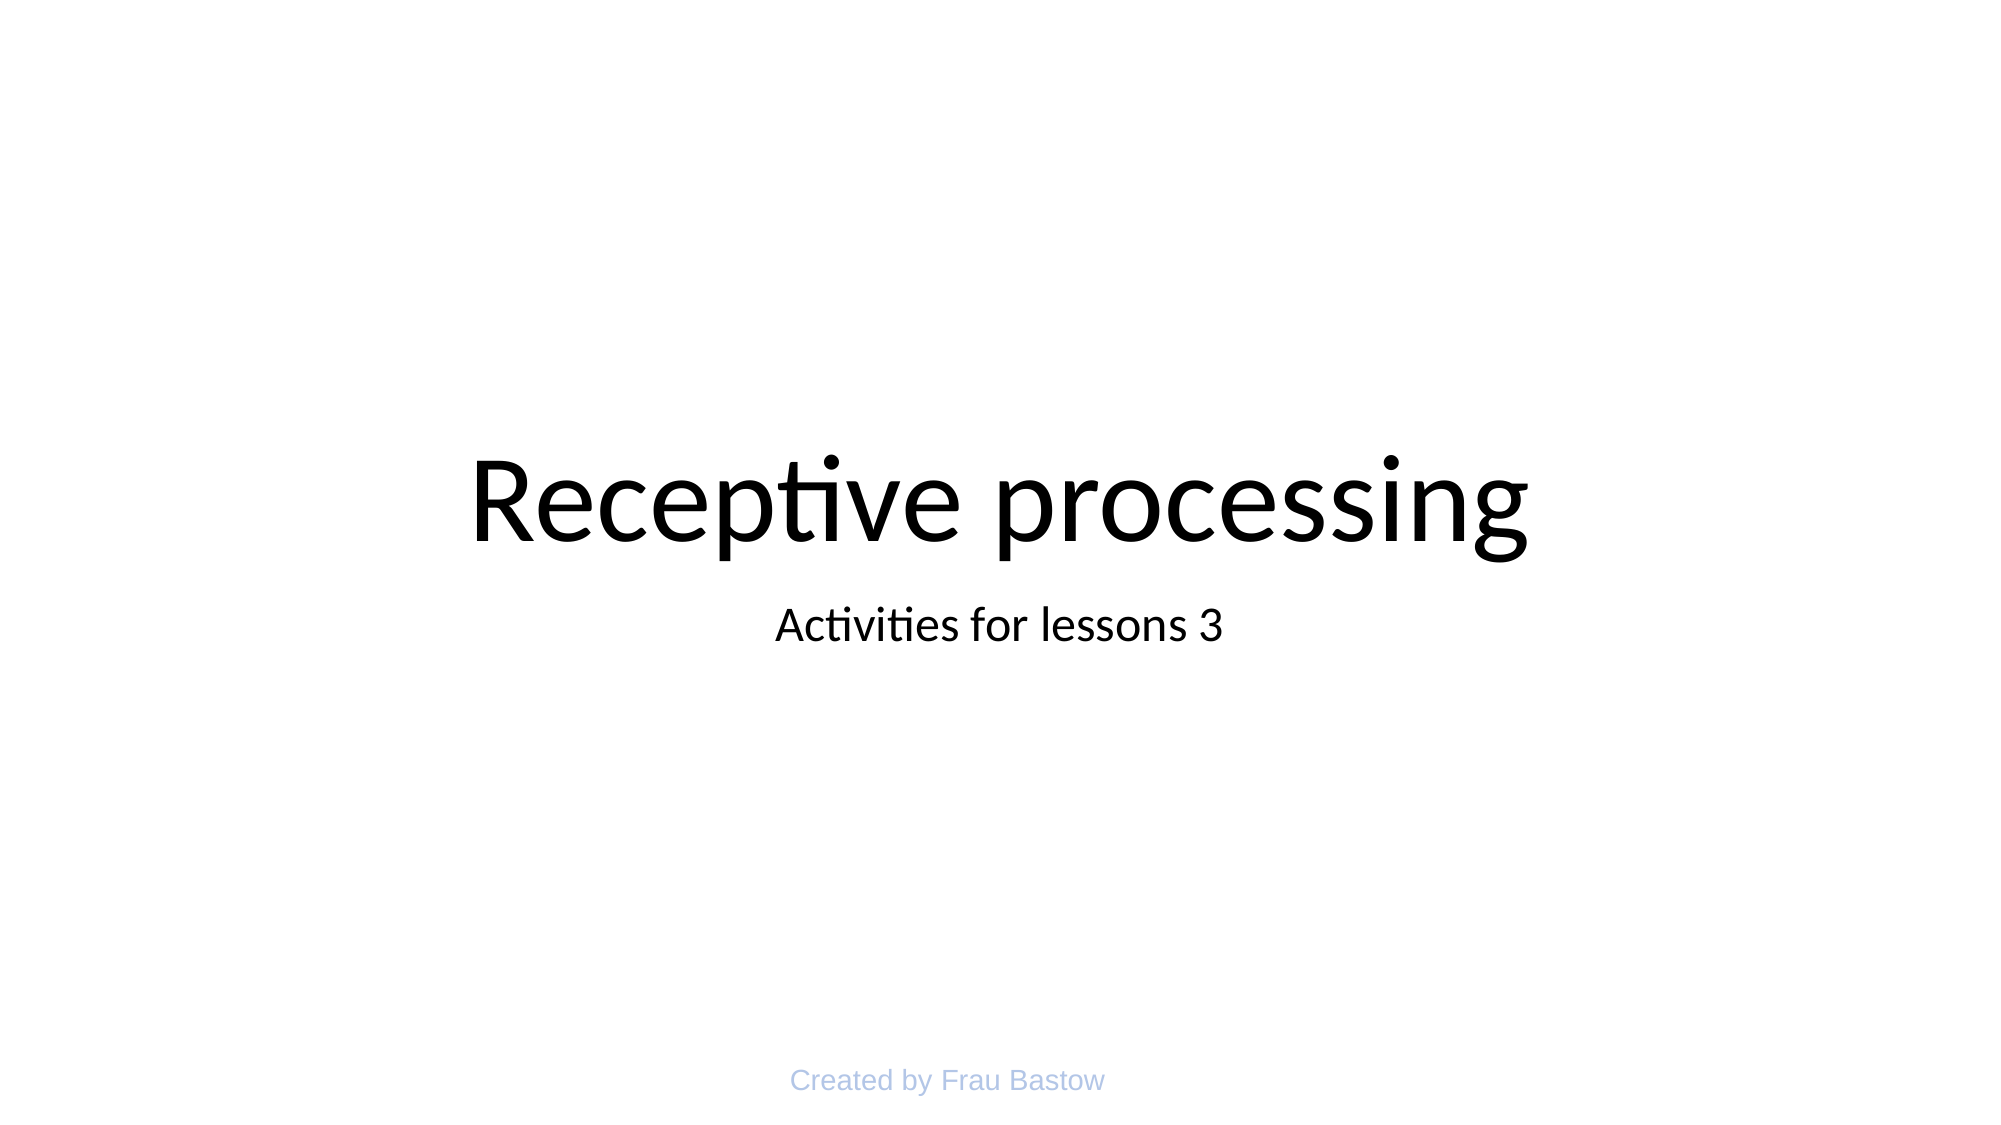

# Receptive processing
Activities for lessons 3